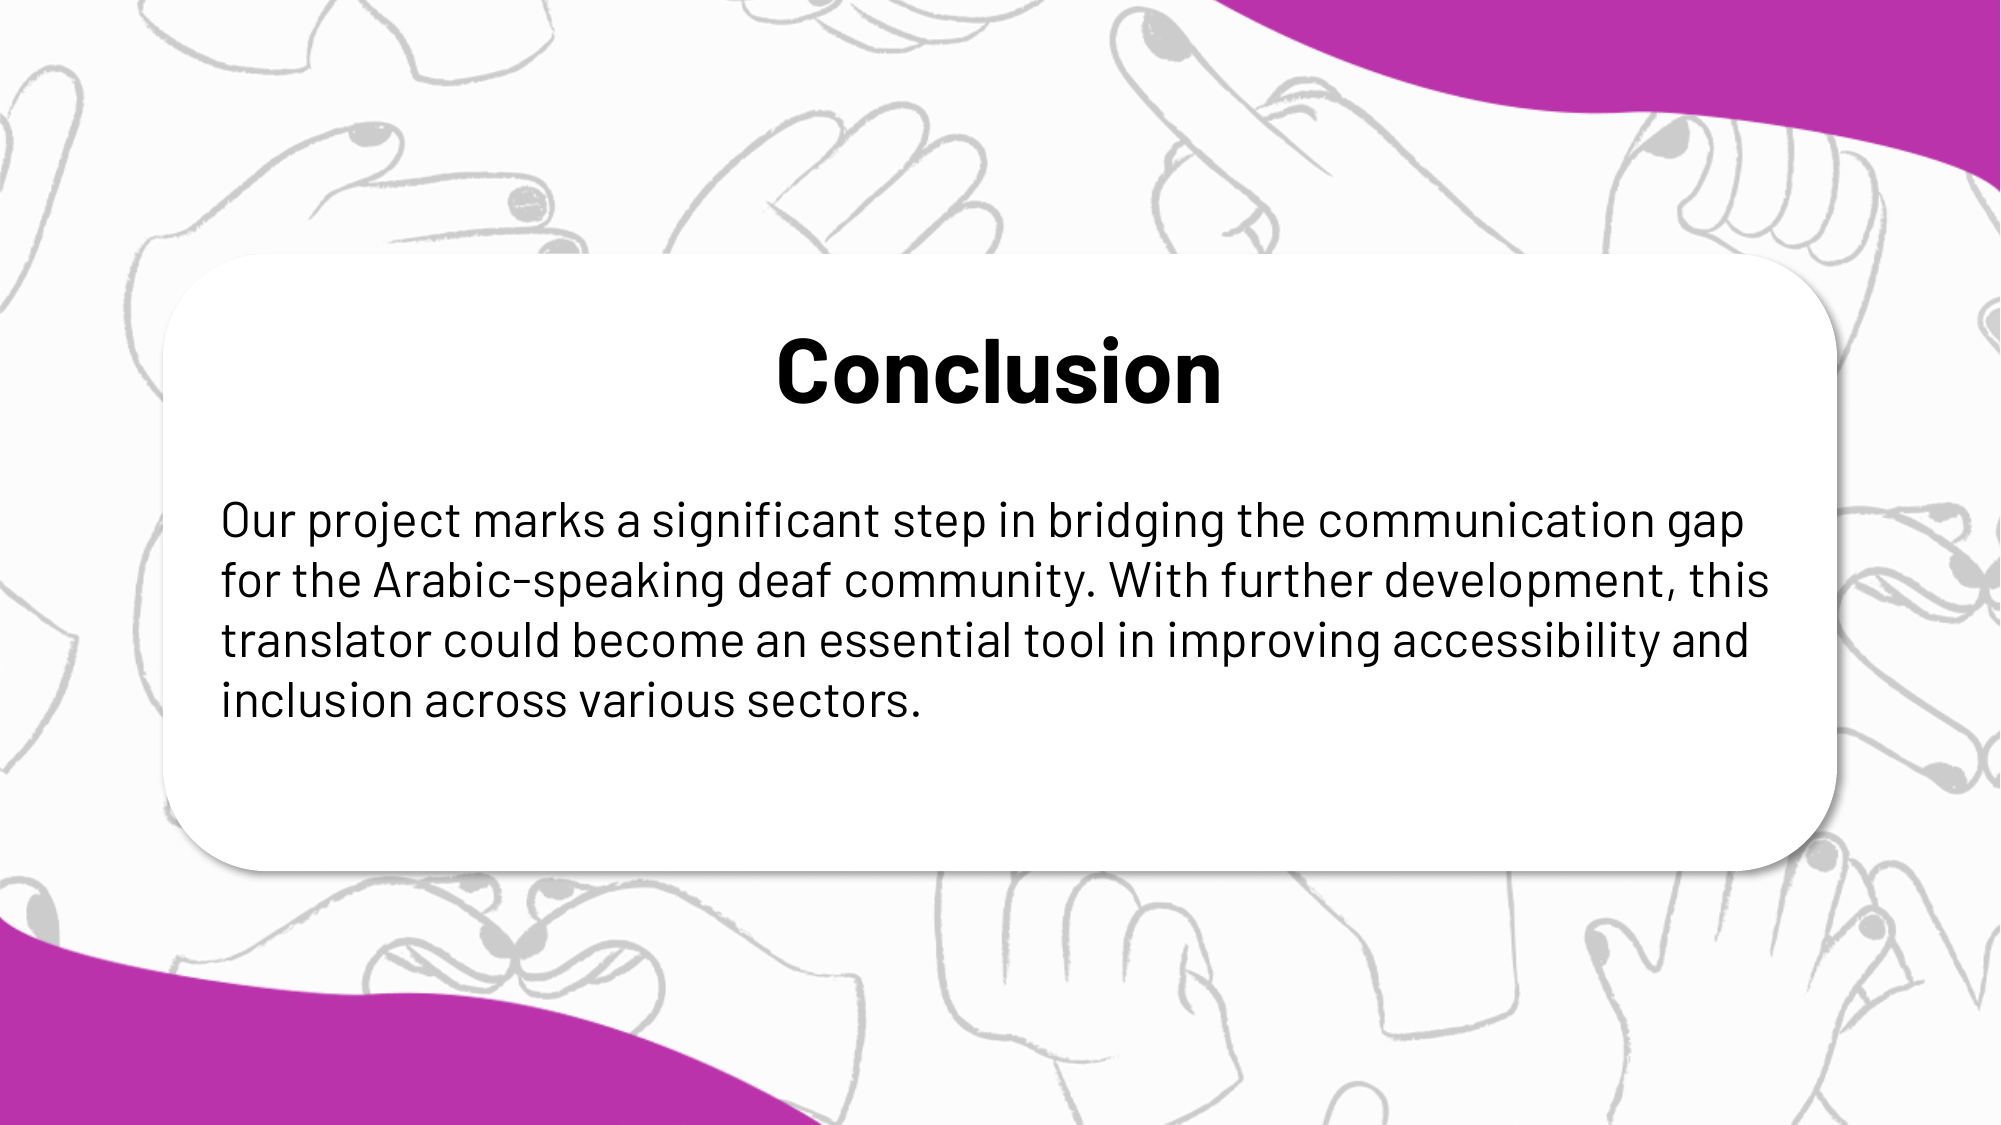

Conclusion
Our project marks a significant step in bridging the communication gap for the Arabic-speaking deaf community. With further development, this translator could become an essential tool in improving accessibility and inclusion across various sectors.